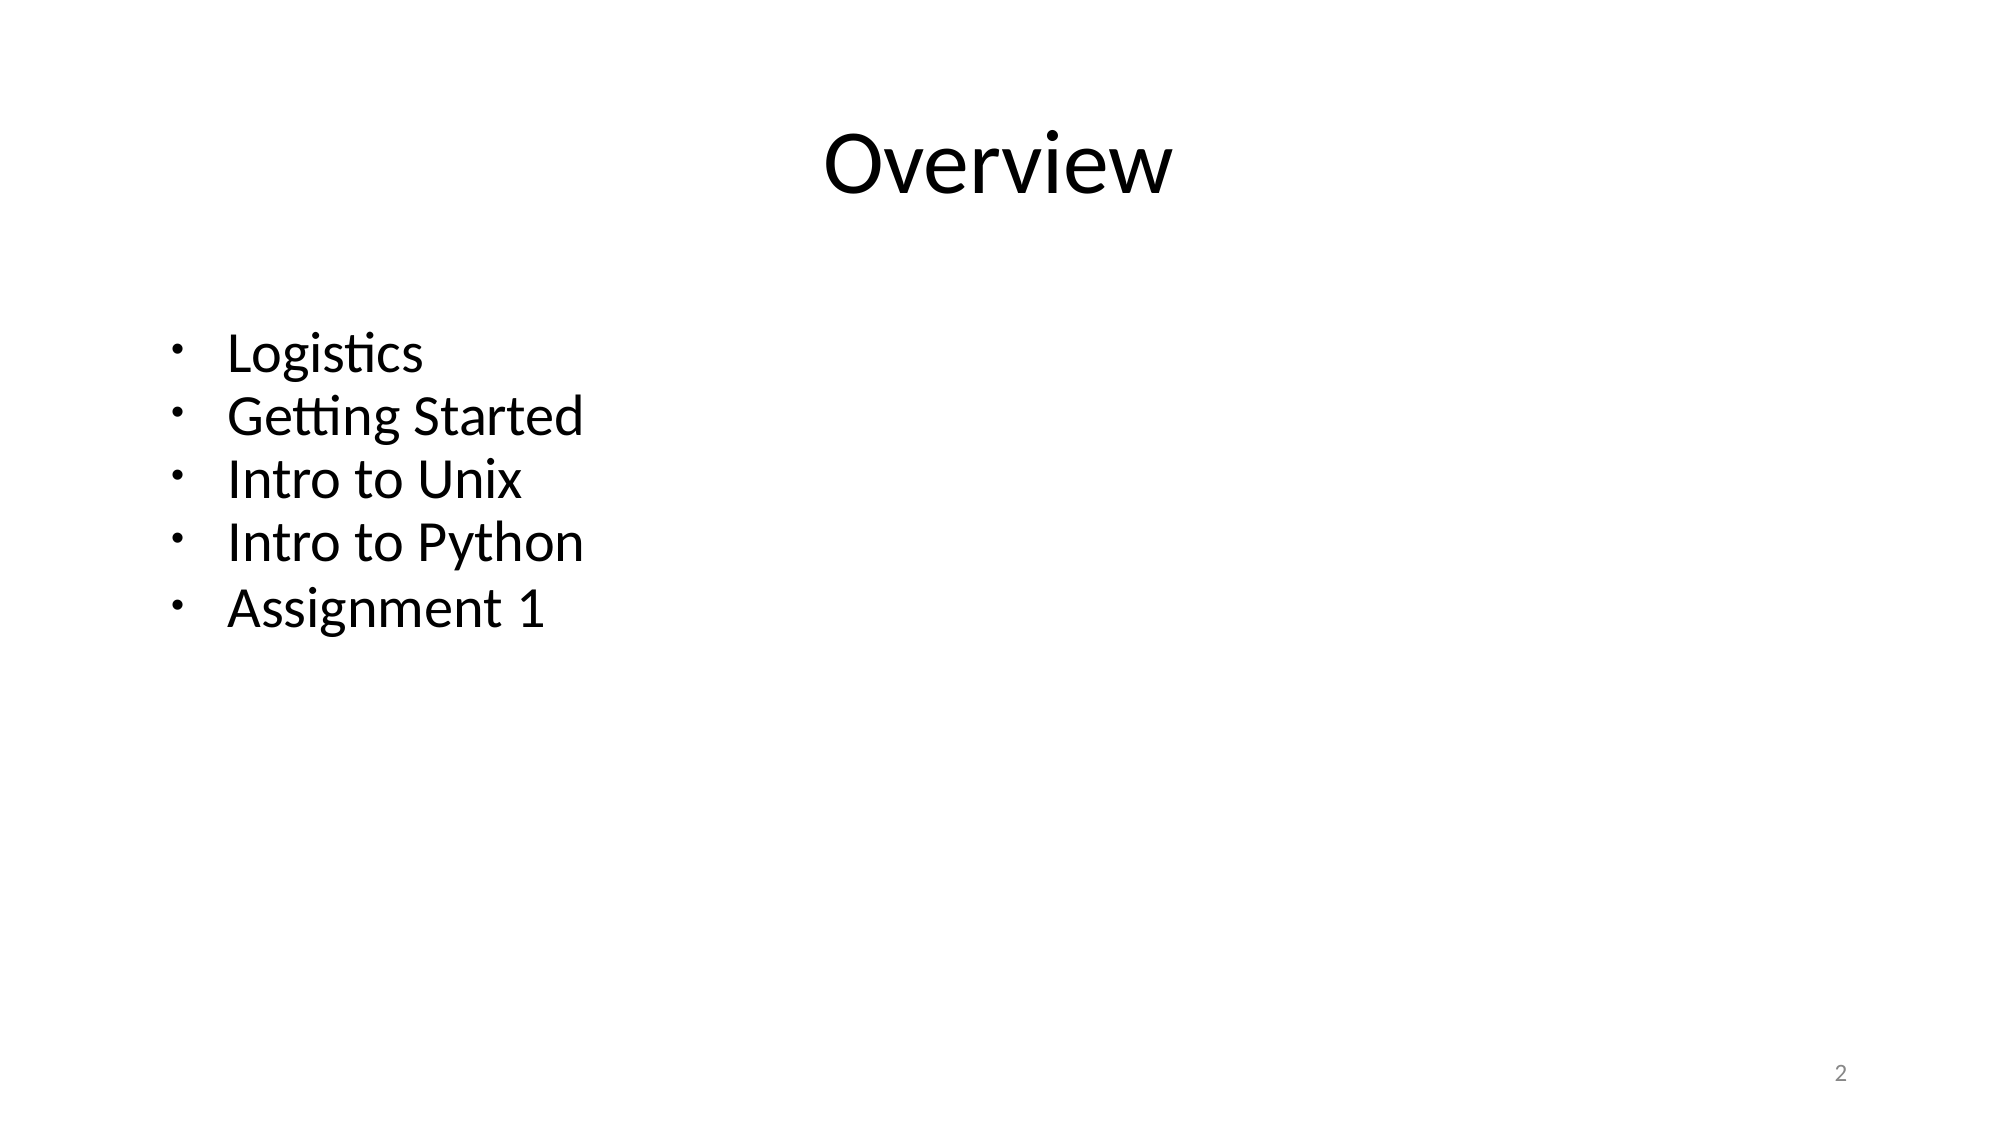

# Overview
Logistics
Getting Started
Intro to Unix
Intro to Python
Assignment 1
2